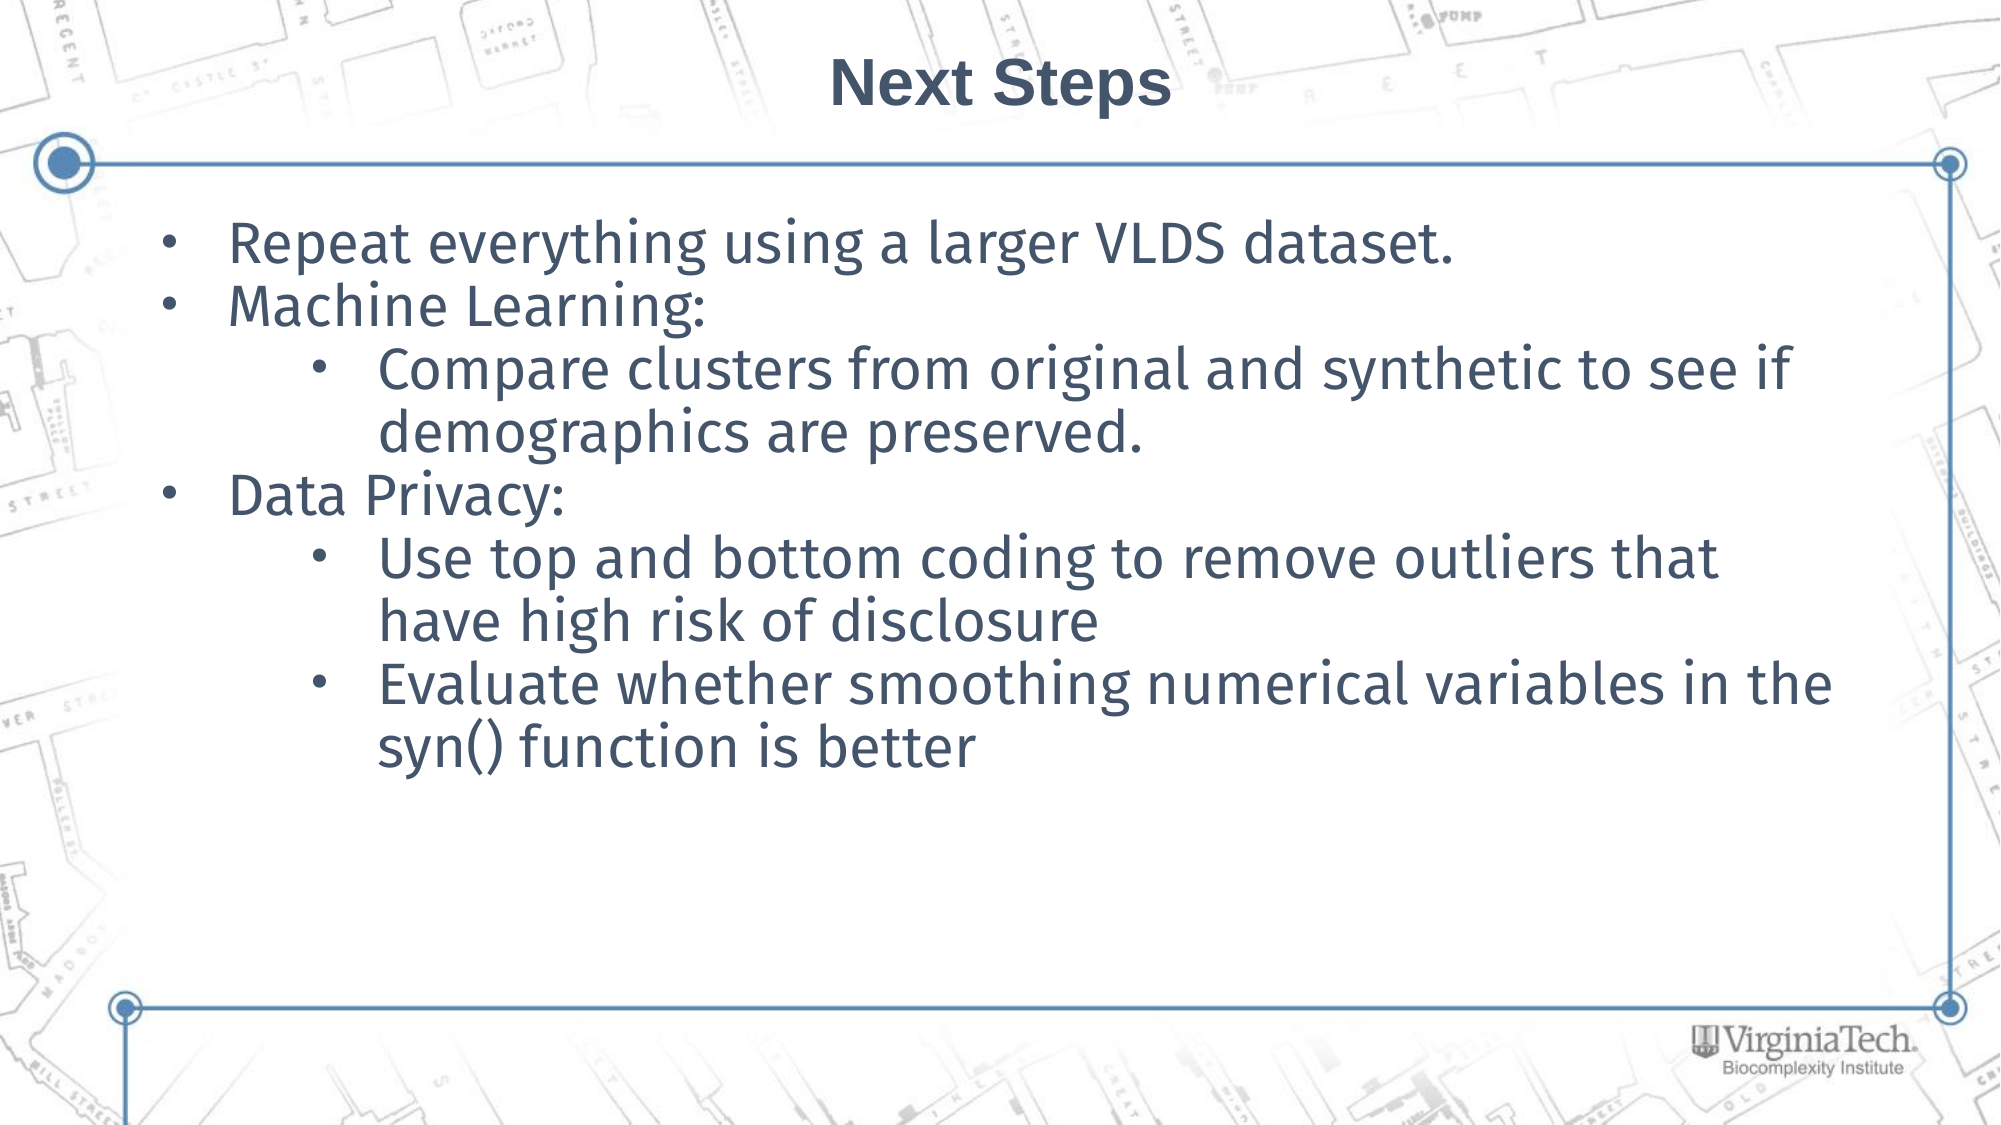

# Next Steps
Repeat everything using a larger VLDS dataset.
Machine Learning:
Compare clusters from original and synthetic to see if demographics are preserved.
Data Privacy:
Use top and bottom coding to remove outliers that have high risk of disclosure
Evaluate whether smoothing numerical variables in the syn() function is better